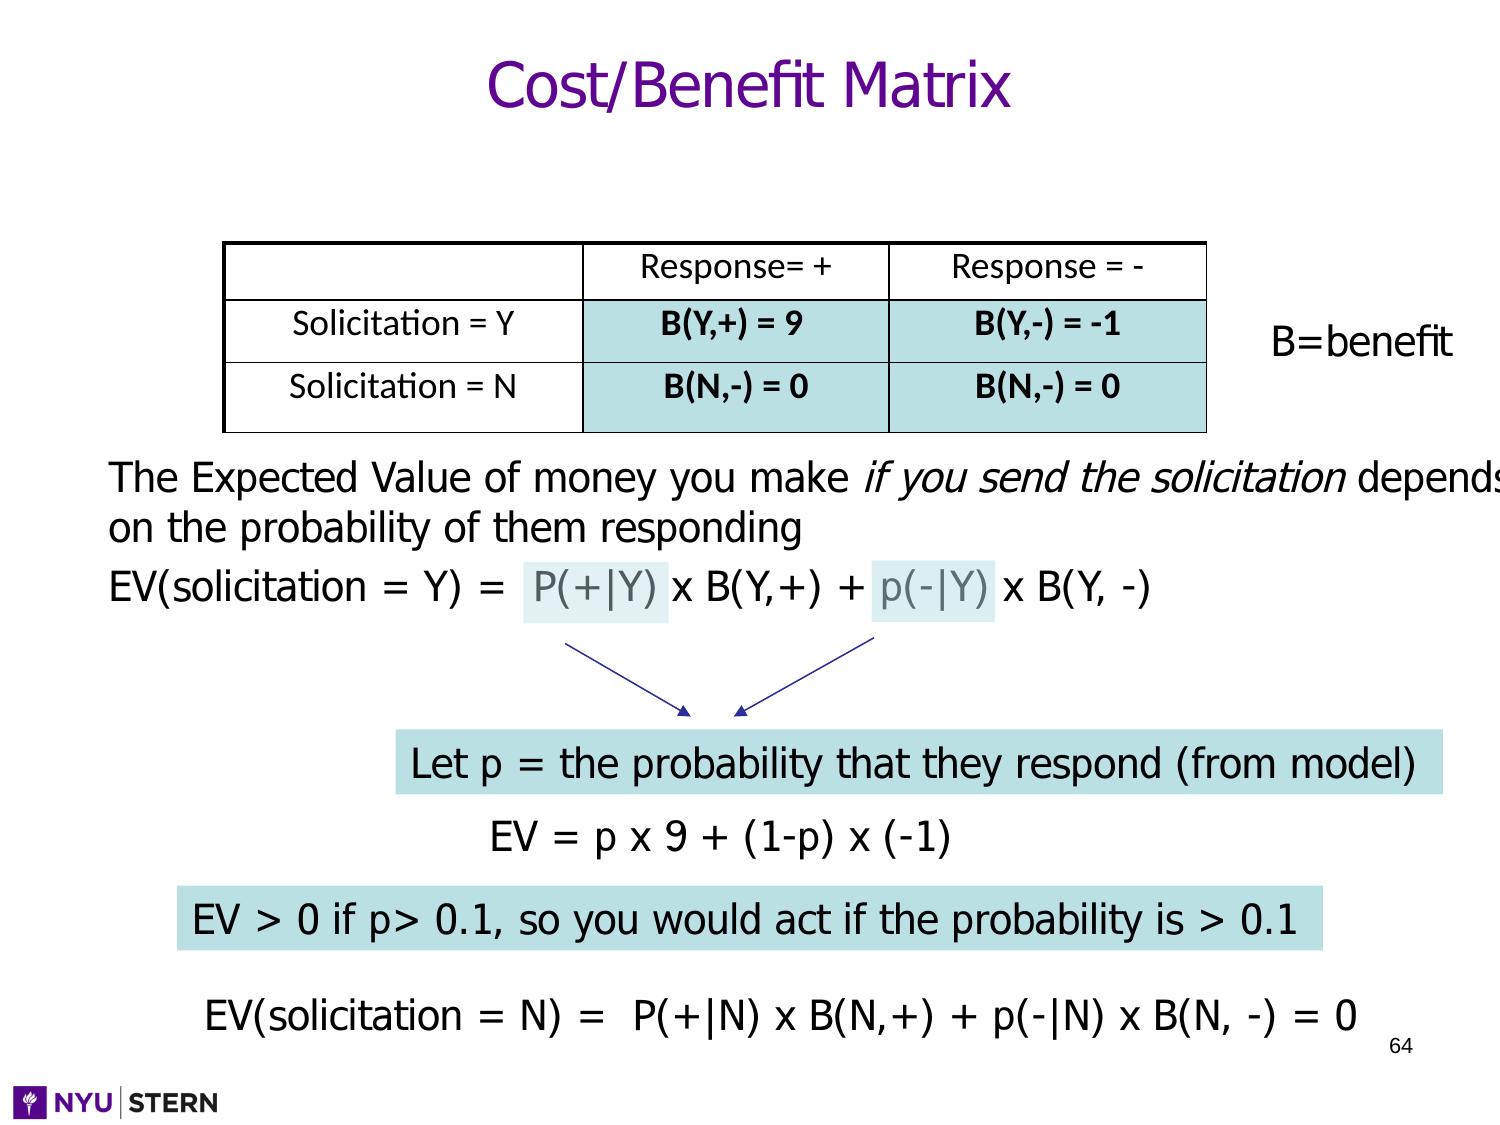

# Cost/Benefit Matrix
|  | Response= + | Response = - |
| --- | --- | --- |
| Solicitation = Y | B(Y,+) = 9 | B(Y,-) = -1 |
| Solicitation = N | B(N,-) = 0 | B(N,-) = 0 |
B=benefit
The Expected Value of money you make if you send the solicitation depends on the probability of them responding
EV(solicitation = Y) =  P(+|Y) x B(Y,+) + p(-|Y) x B(Y, -)

Let p = the probability that they respond (from model)
EV = p x 9 + (1-p) x (-1)
EV > 0 if p> 0.1, so you would act if the probability is > 0.1
 EV(solicitation = N) =  P(+|N) x B(N,+) + p(-|N) x B(N, -) = 0

64